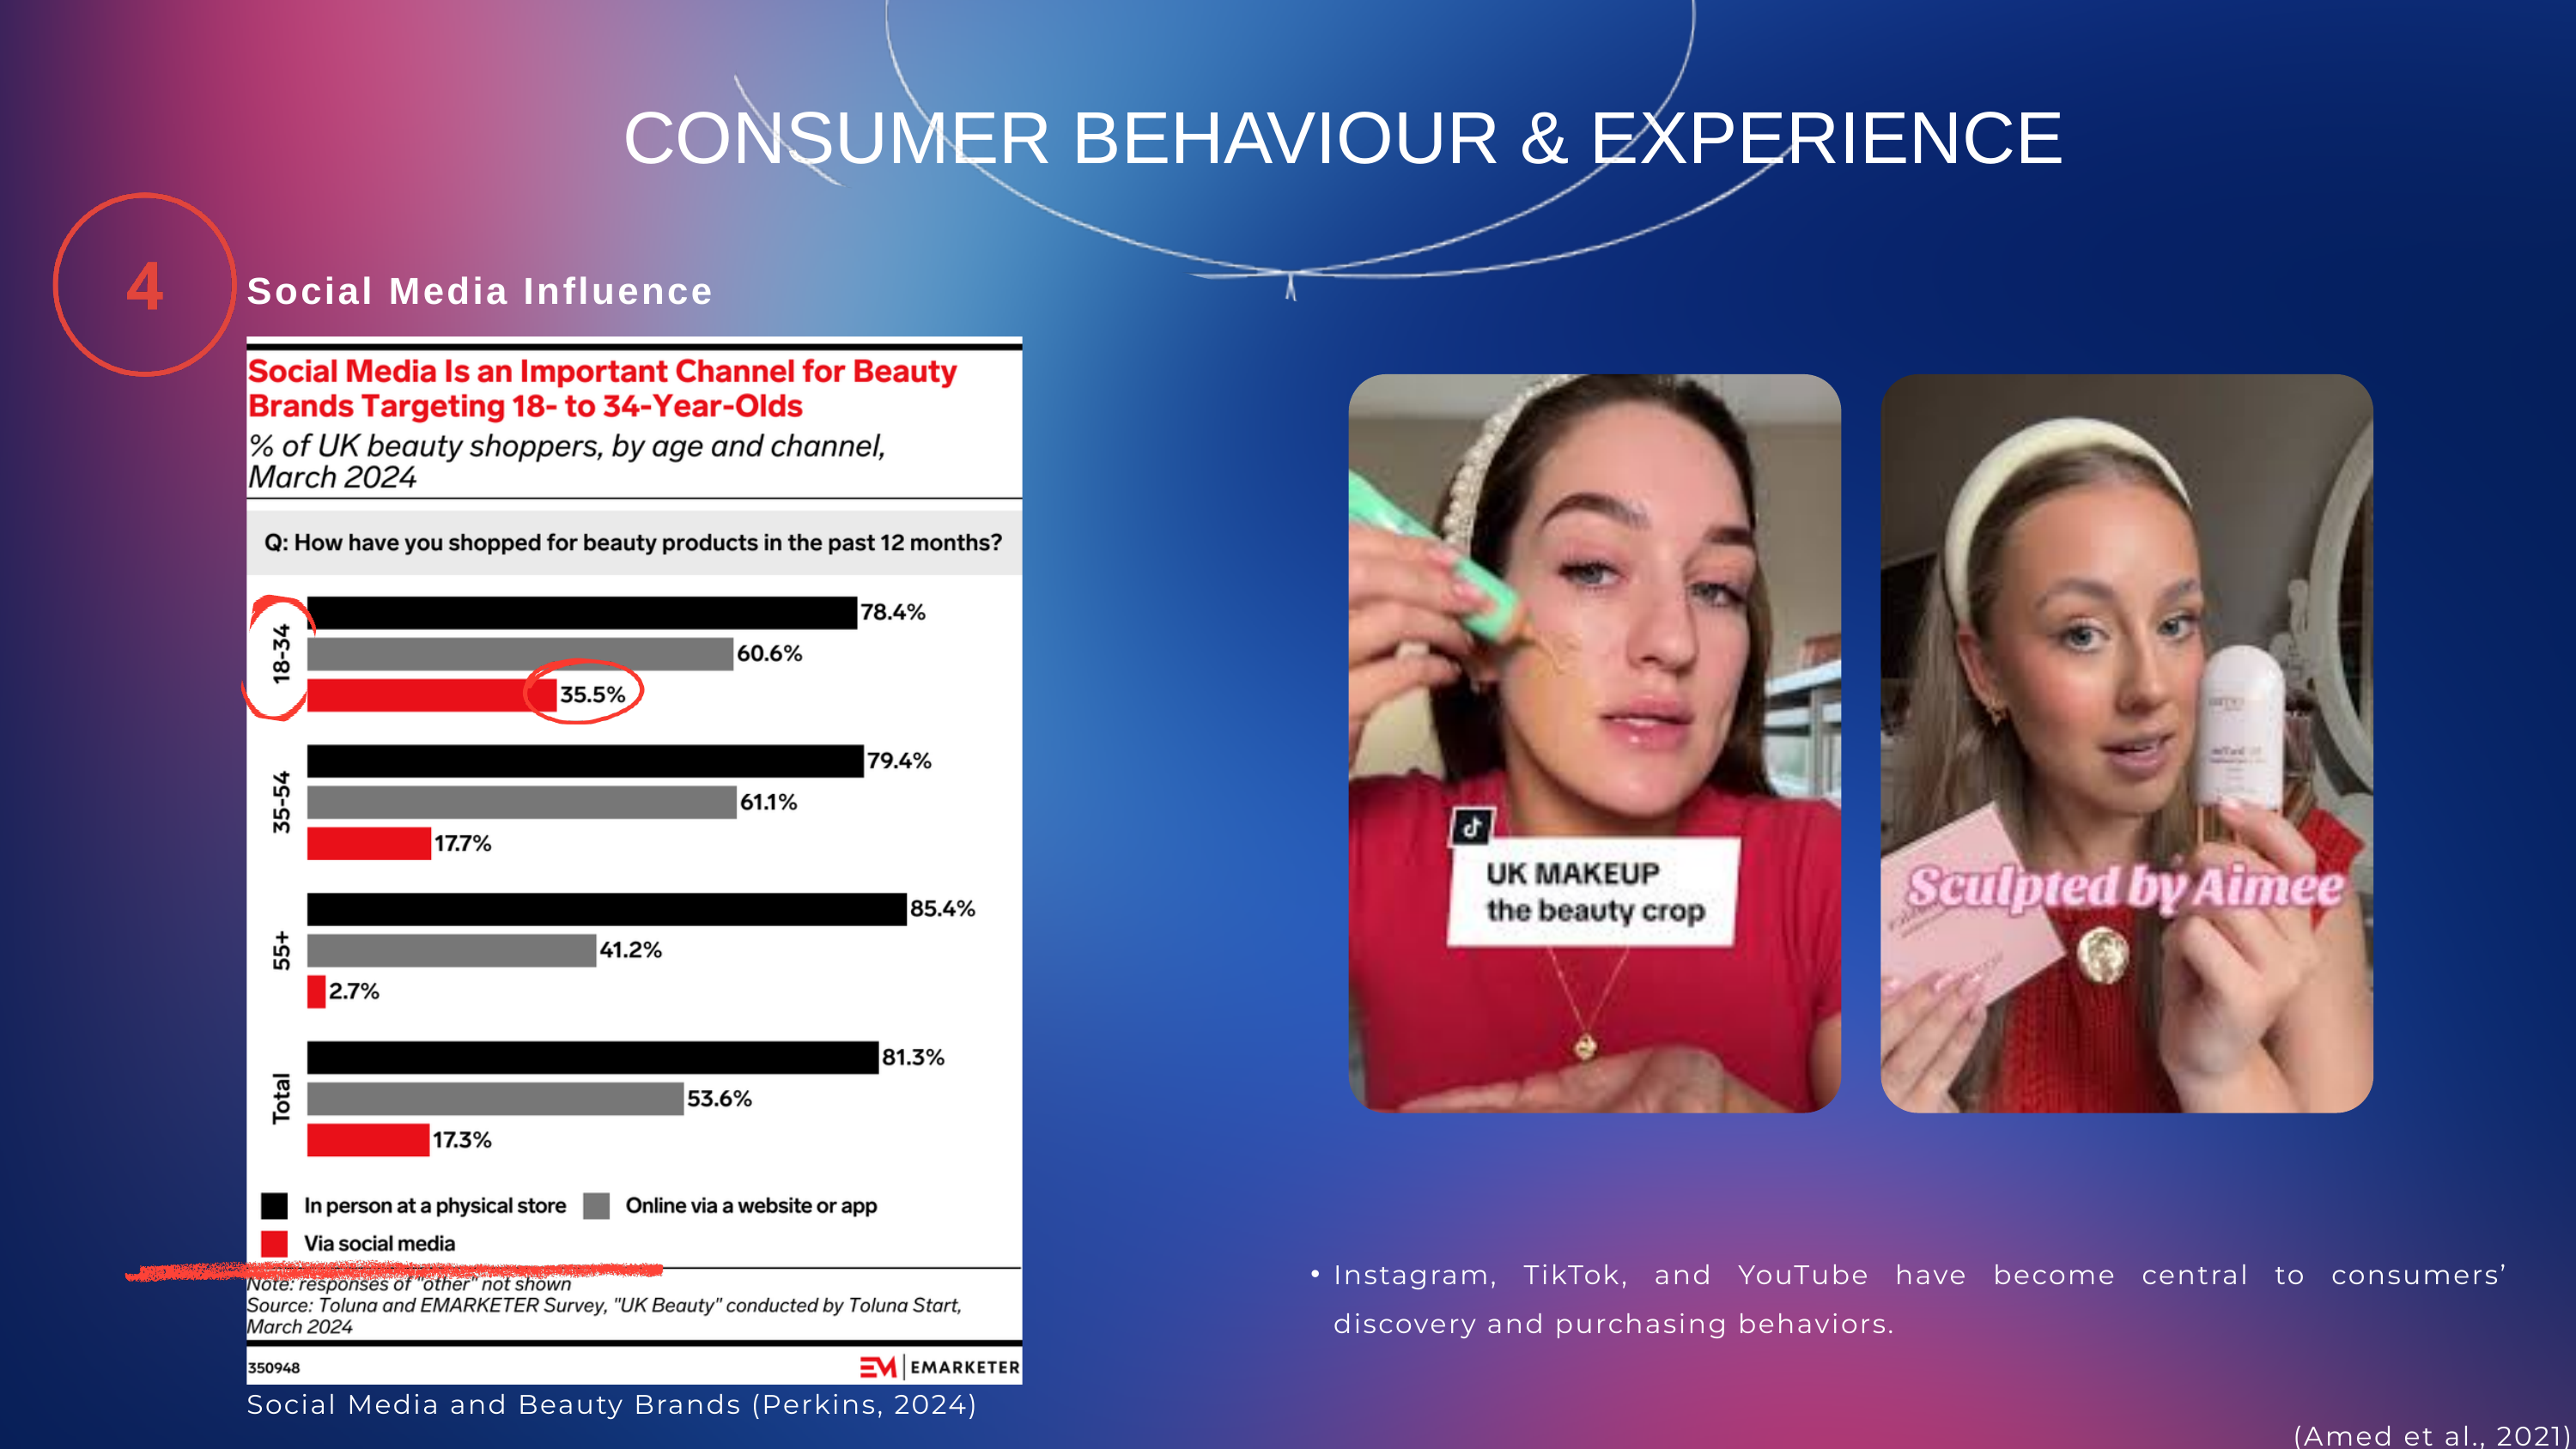

CONSUMER BEHAVIOUR & EXPERIENCE

Social Media Influence

Instagram, TikTok, and YouTube have become central to consumers’ discovery and purchasing behaviors.

Social Media and Beauty Brands (Perkins, 2024)
(Amed et al., 2021)